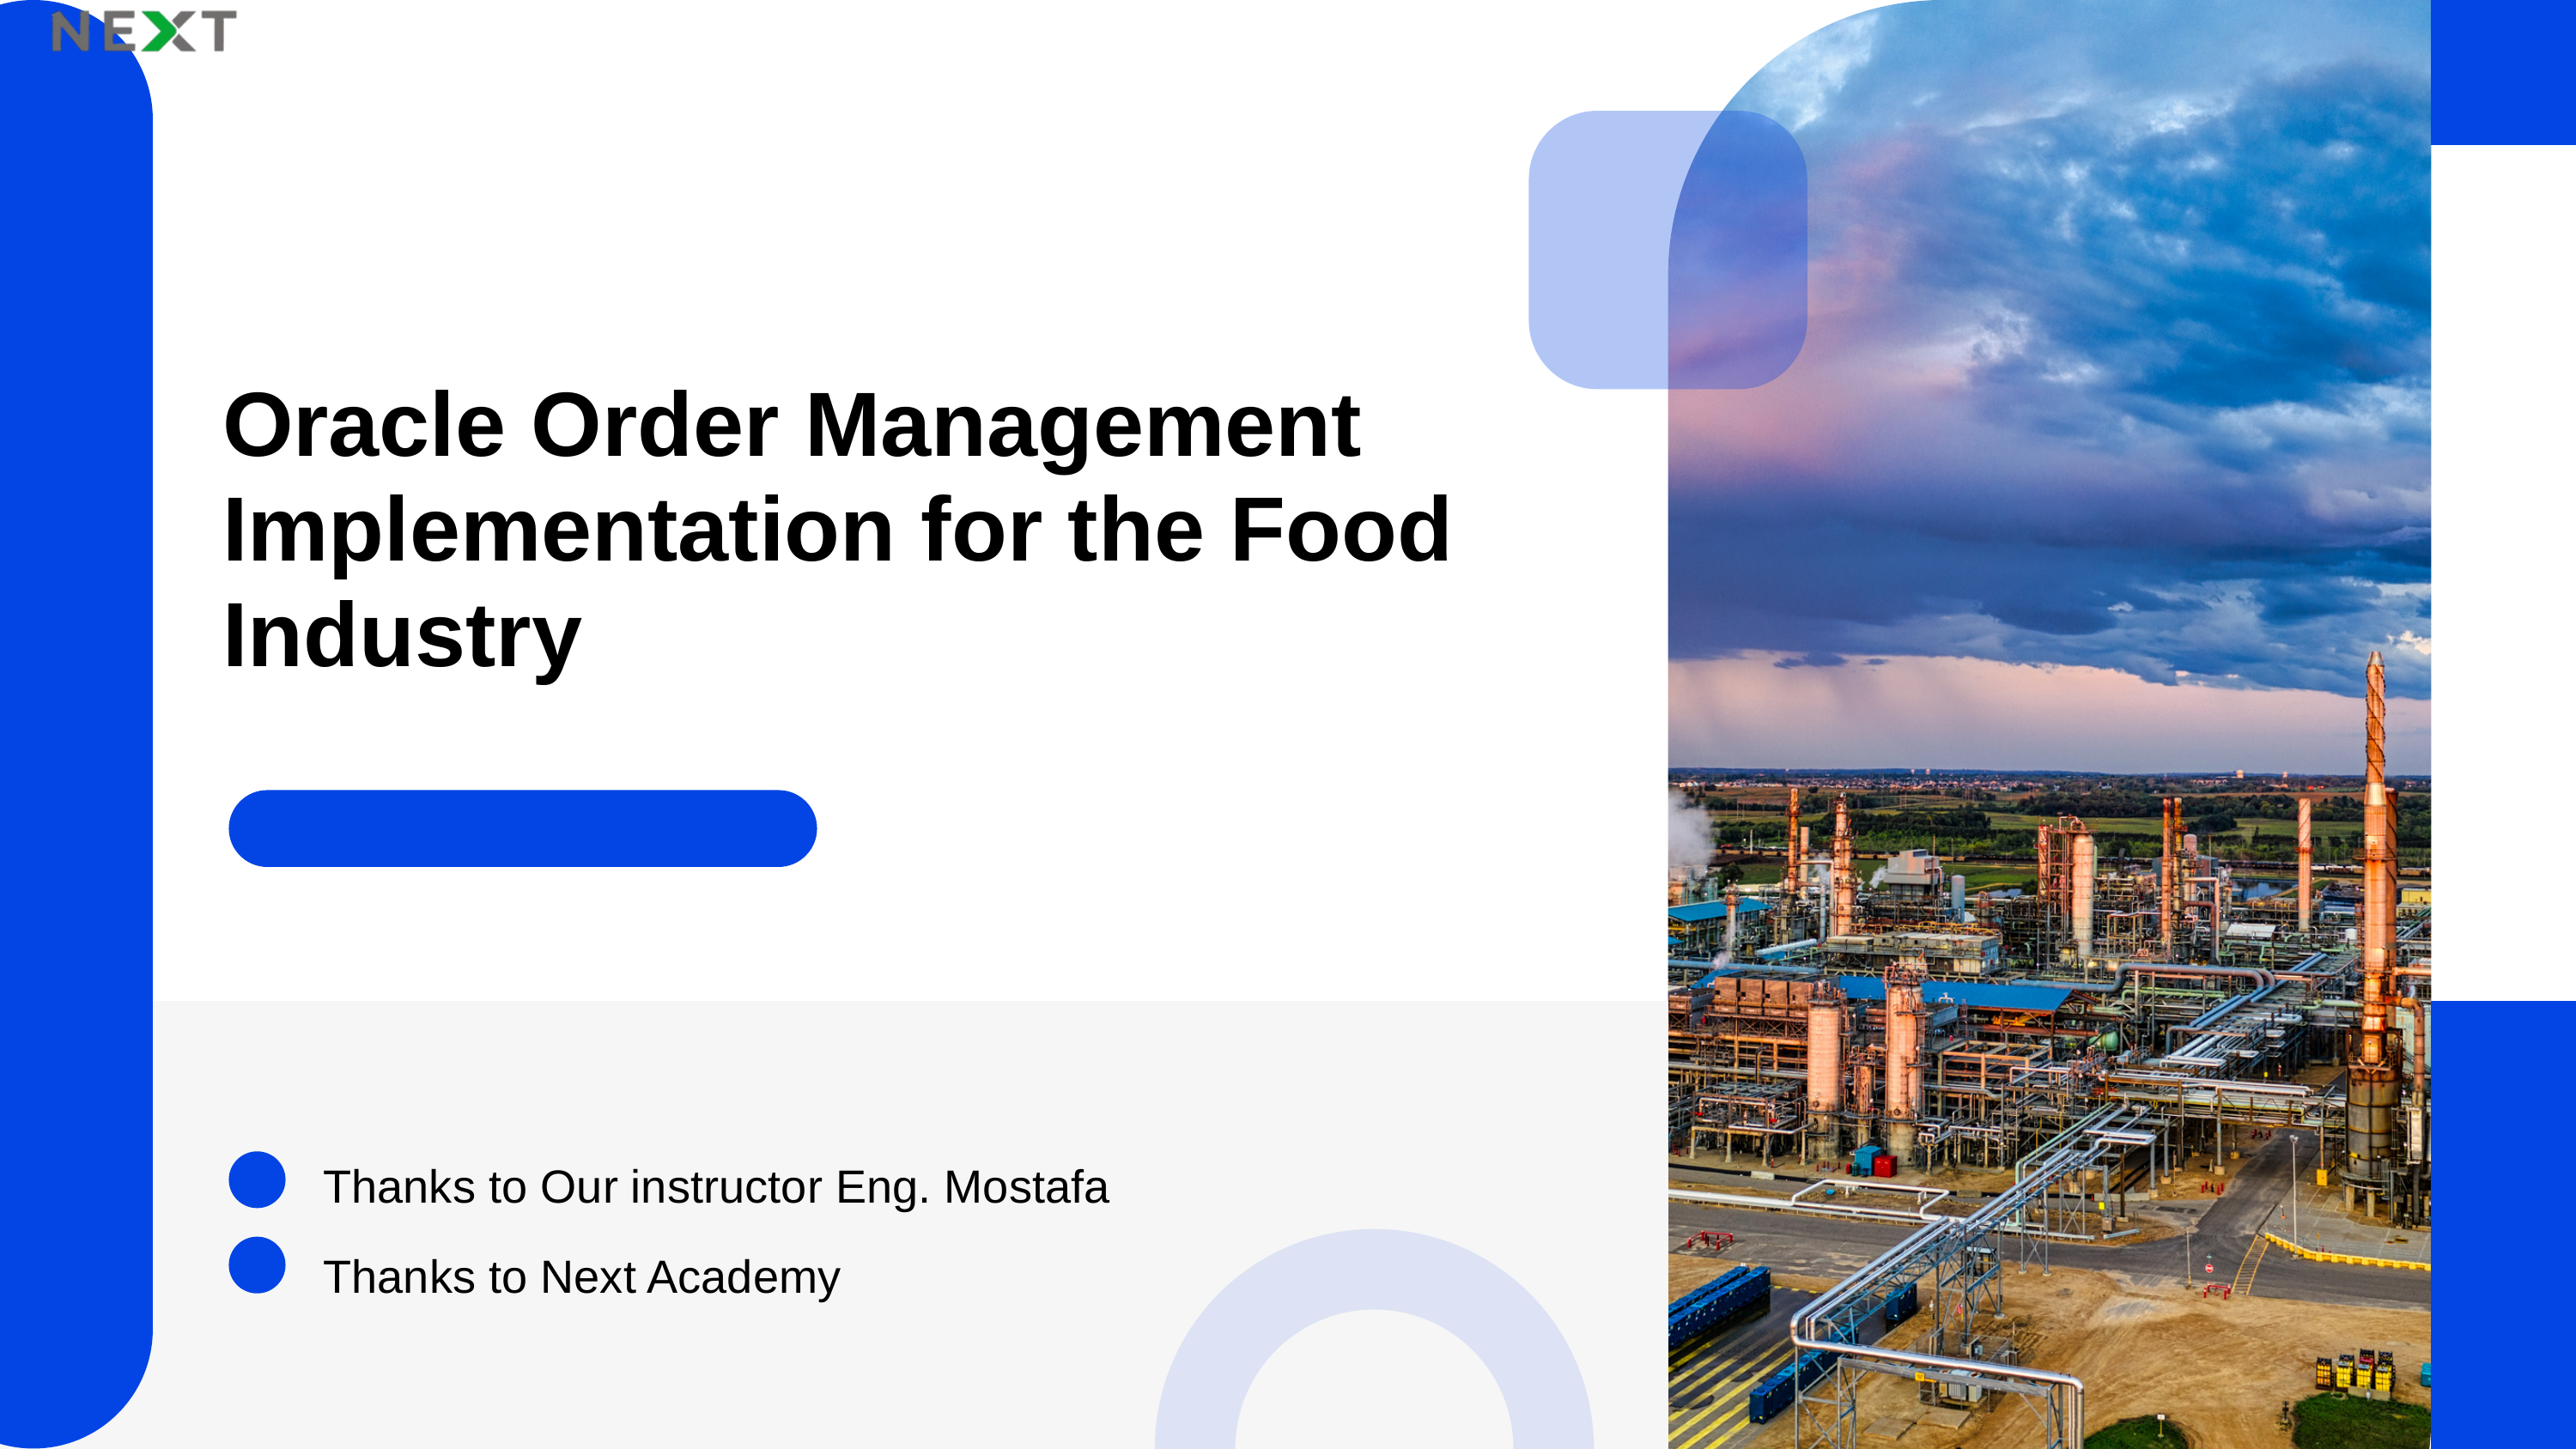

Oracle Order Management Implementation for the Food Industry

Thanks to Our instructor Eng. Mostafa

Thanks to Next Academy